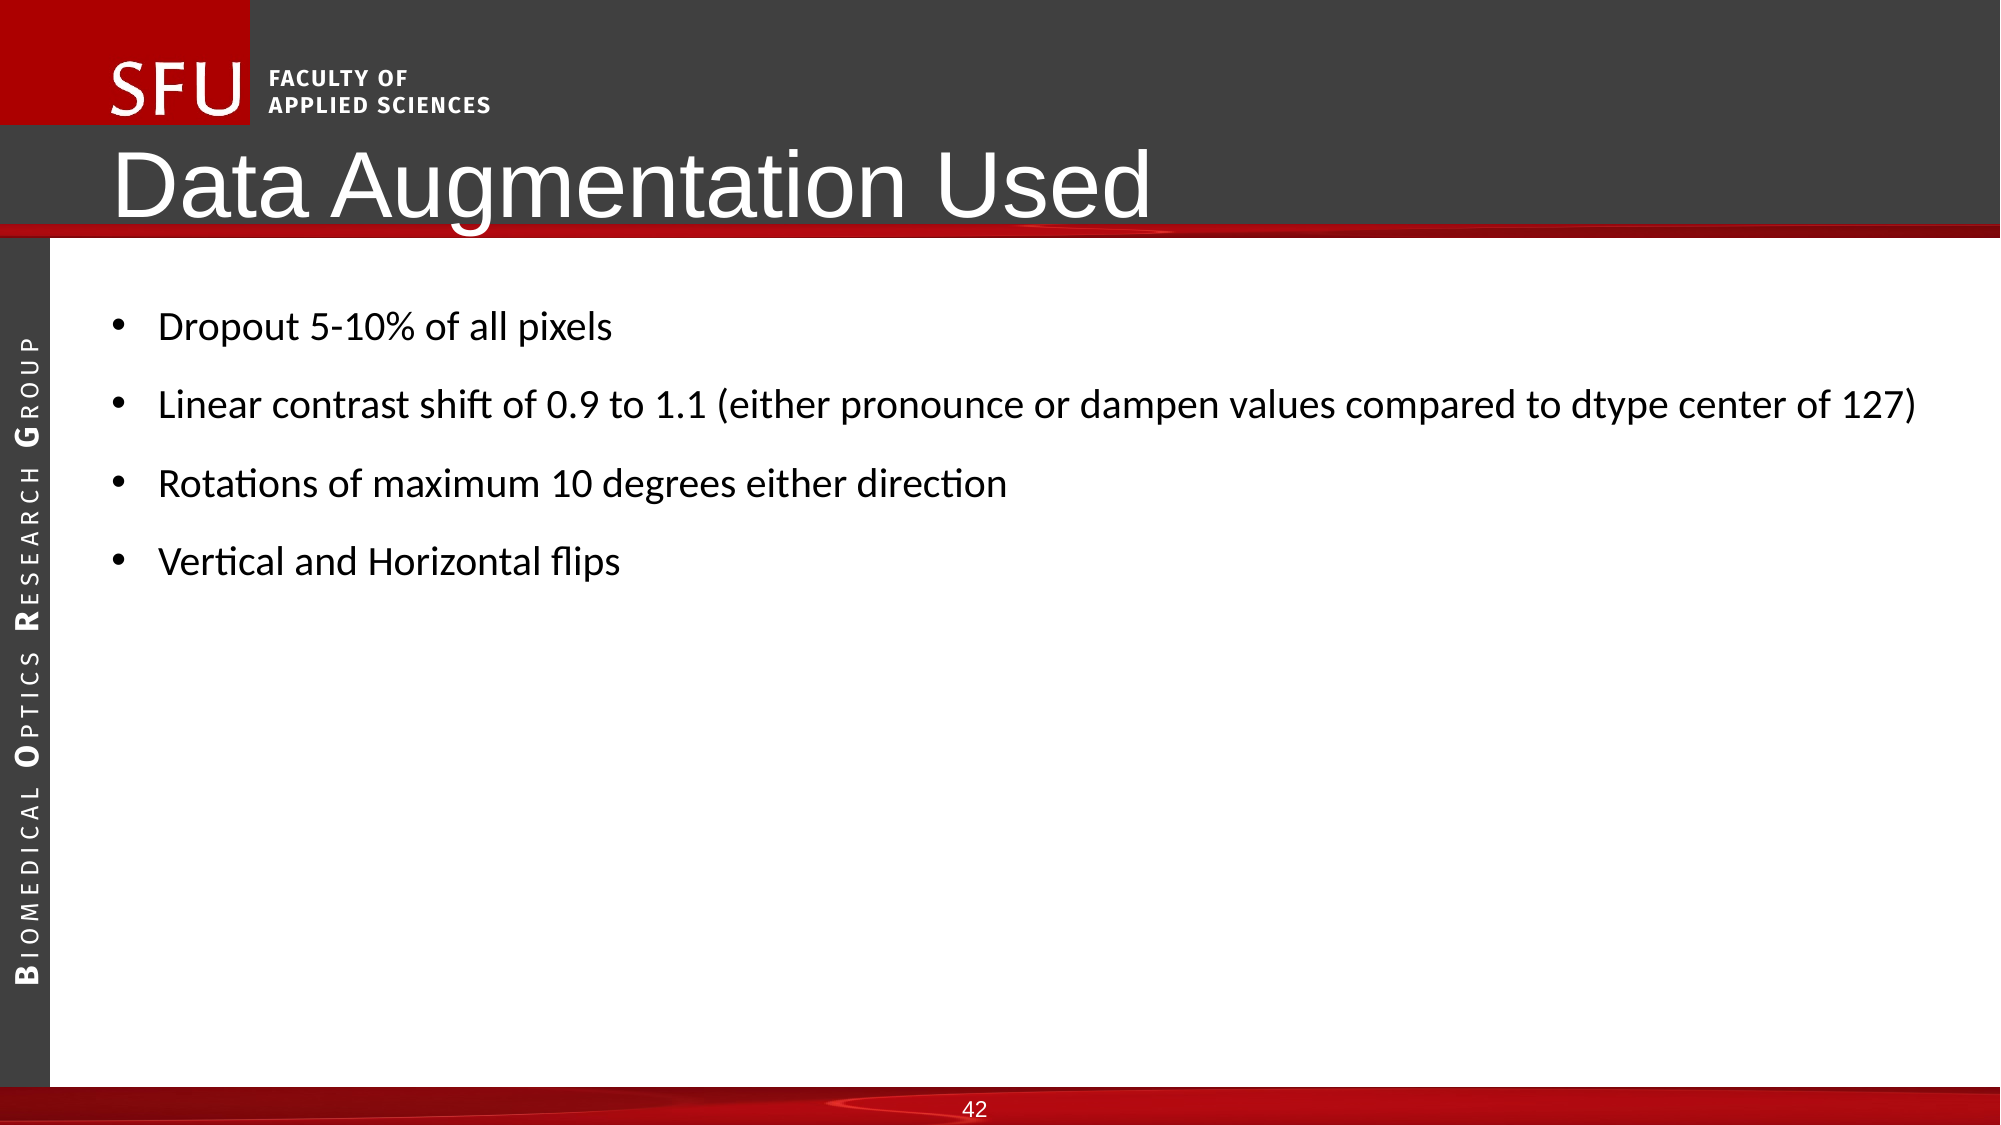

Data Augmentation Used
Dropout 5-10% of all pixels
Linear contrast shift of 0.9 to 1.1 (either pronounce or dampen values compared to dtype center of 127)
Rotations of maximum 10 degrees either direction
Vertical and Horizontal flips